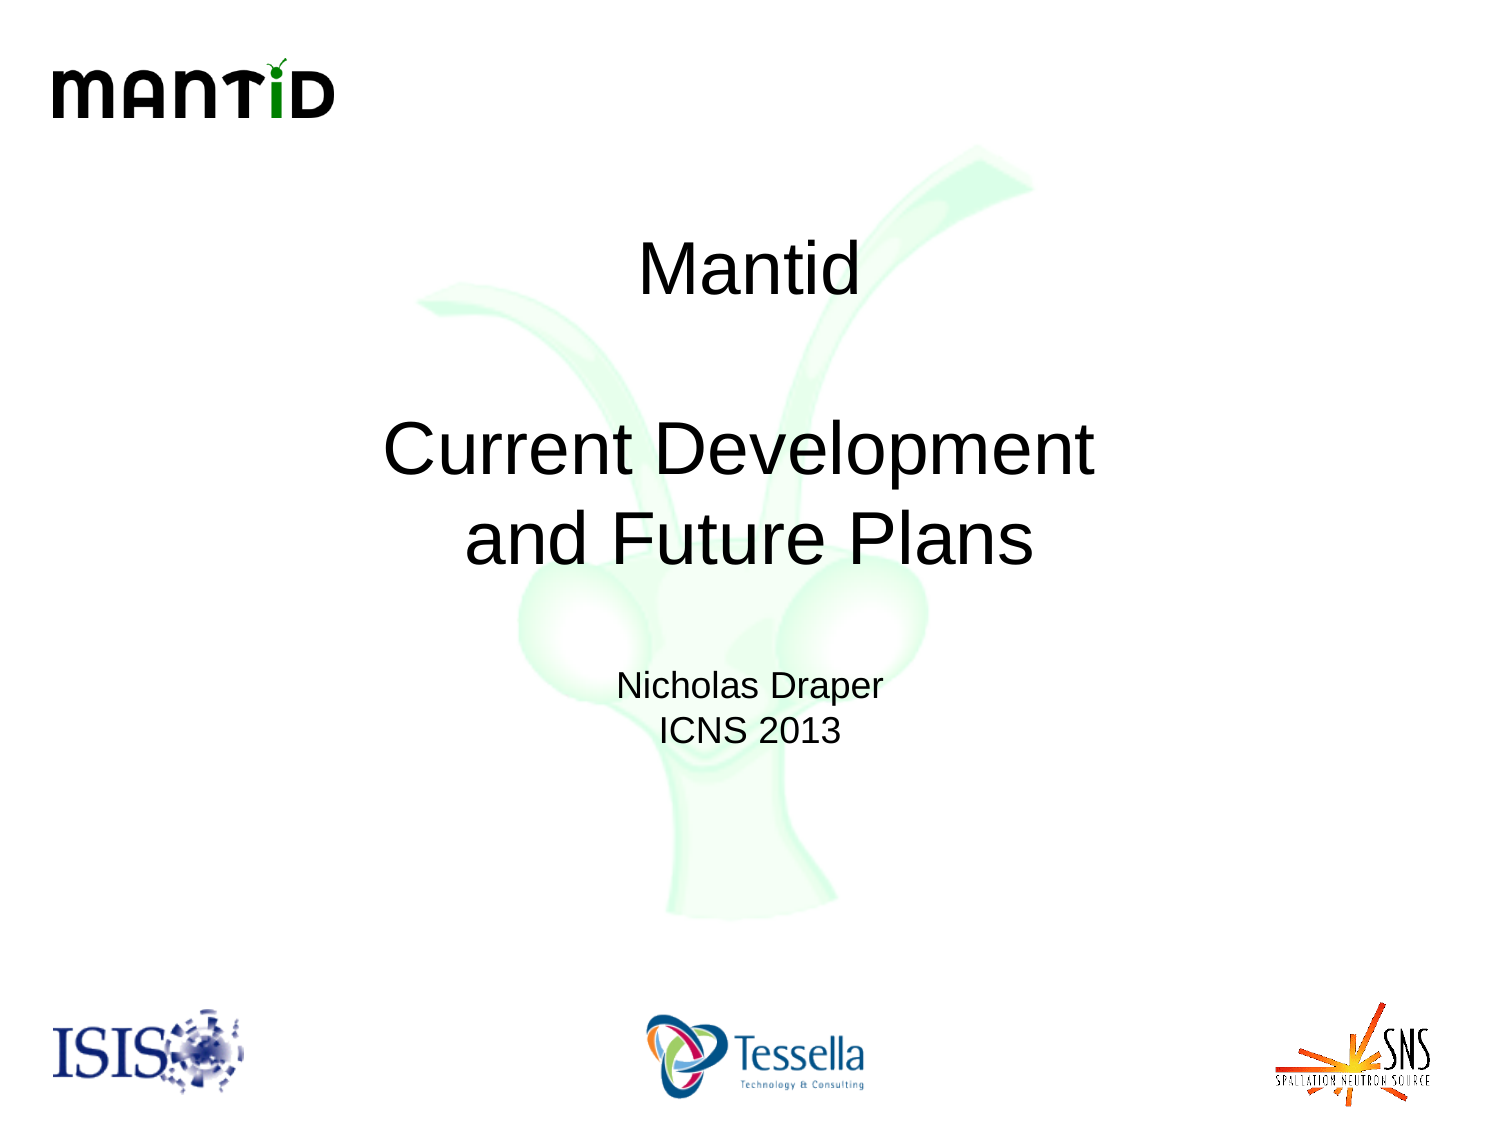

# Mantid Current Development and Future Plans
Nicholas Draper
ICNS 2013